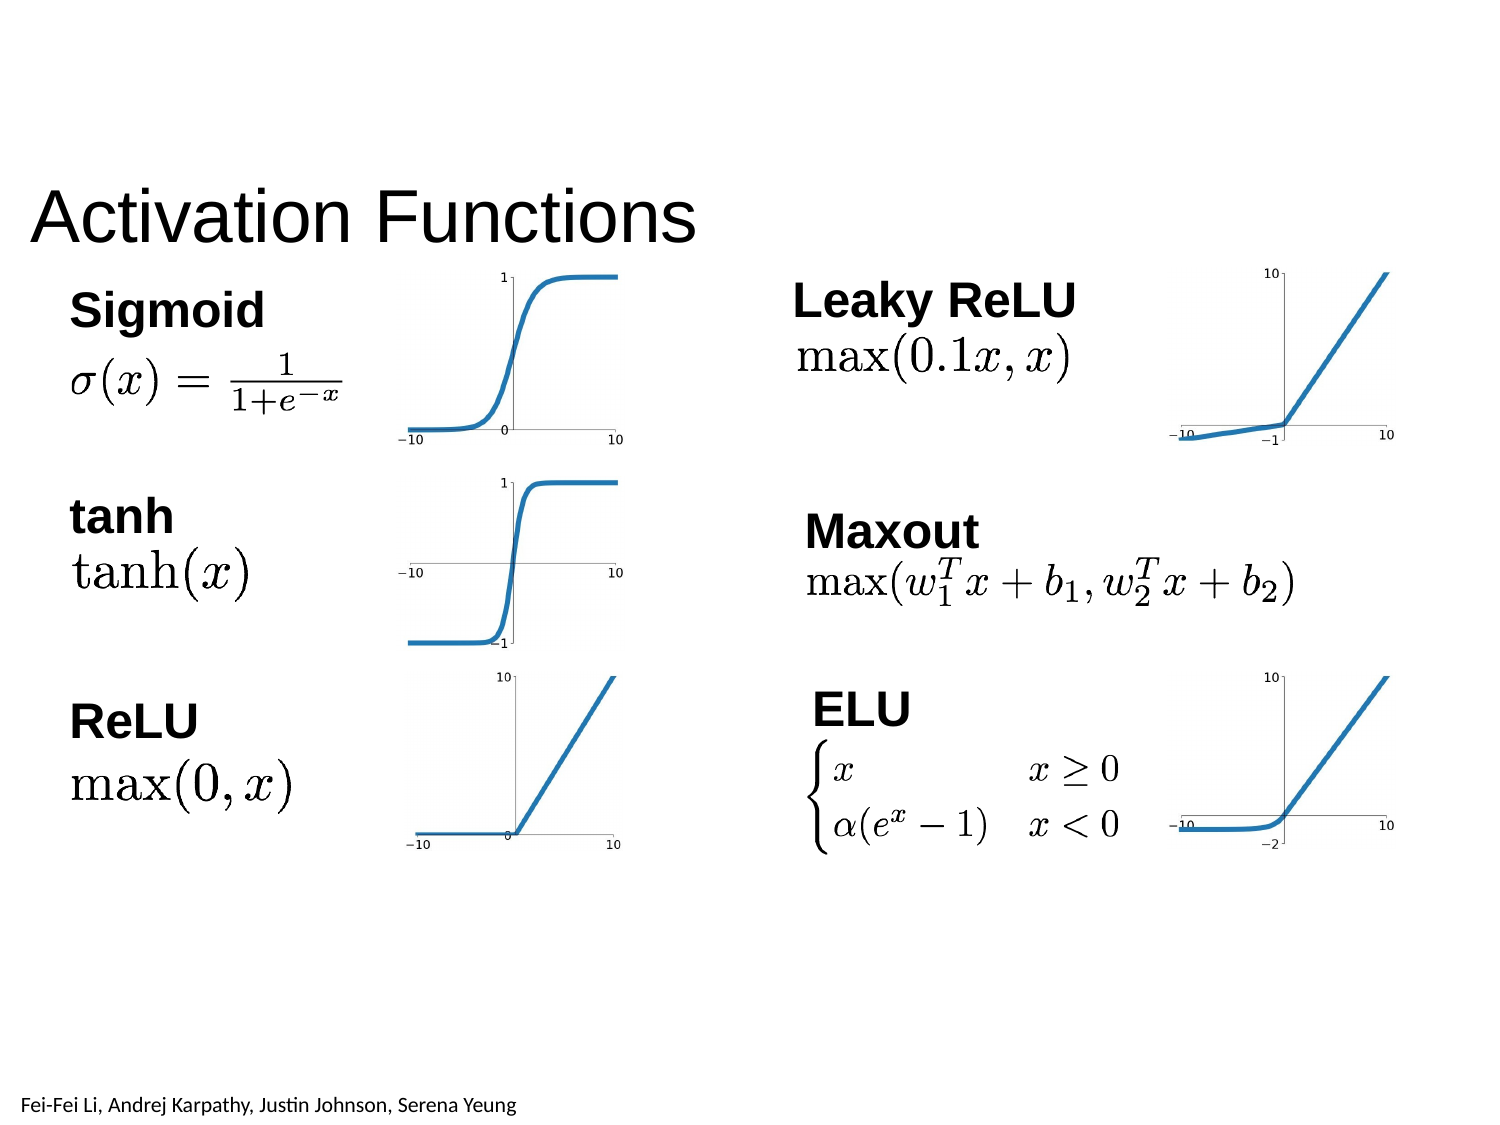

# Activation Functions
Leaky ReLU

Sigmoid

tanh

Maxout

ELU
ReLU

Lecture 7 -
Fei-Fei Li & Justin Johnson & Serena Yeung	Lecture 7 -	April 22, 2019
Fei-Fei Li, Andrej Karpathy, Justin Johnson, Serena Yeung
April 22, 2019
Fei-Fei Li & Justin Johnson & Serena Yeung
10